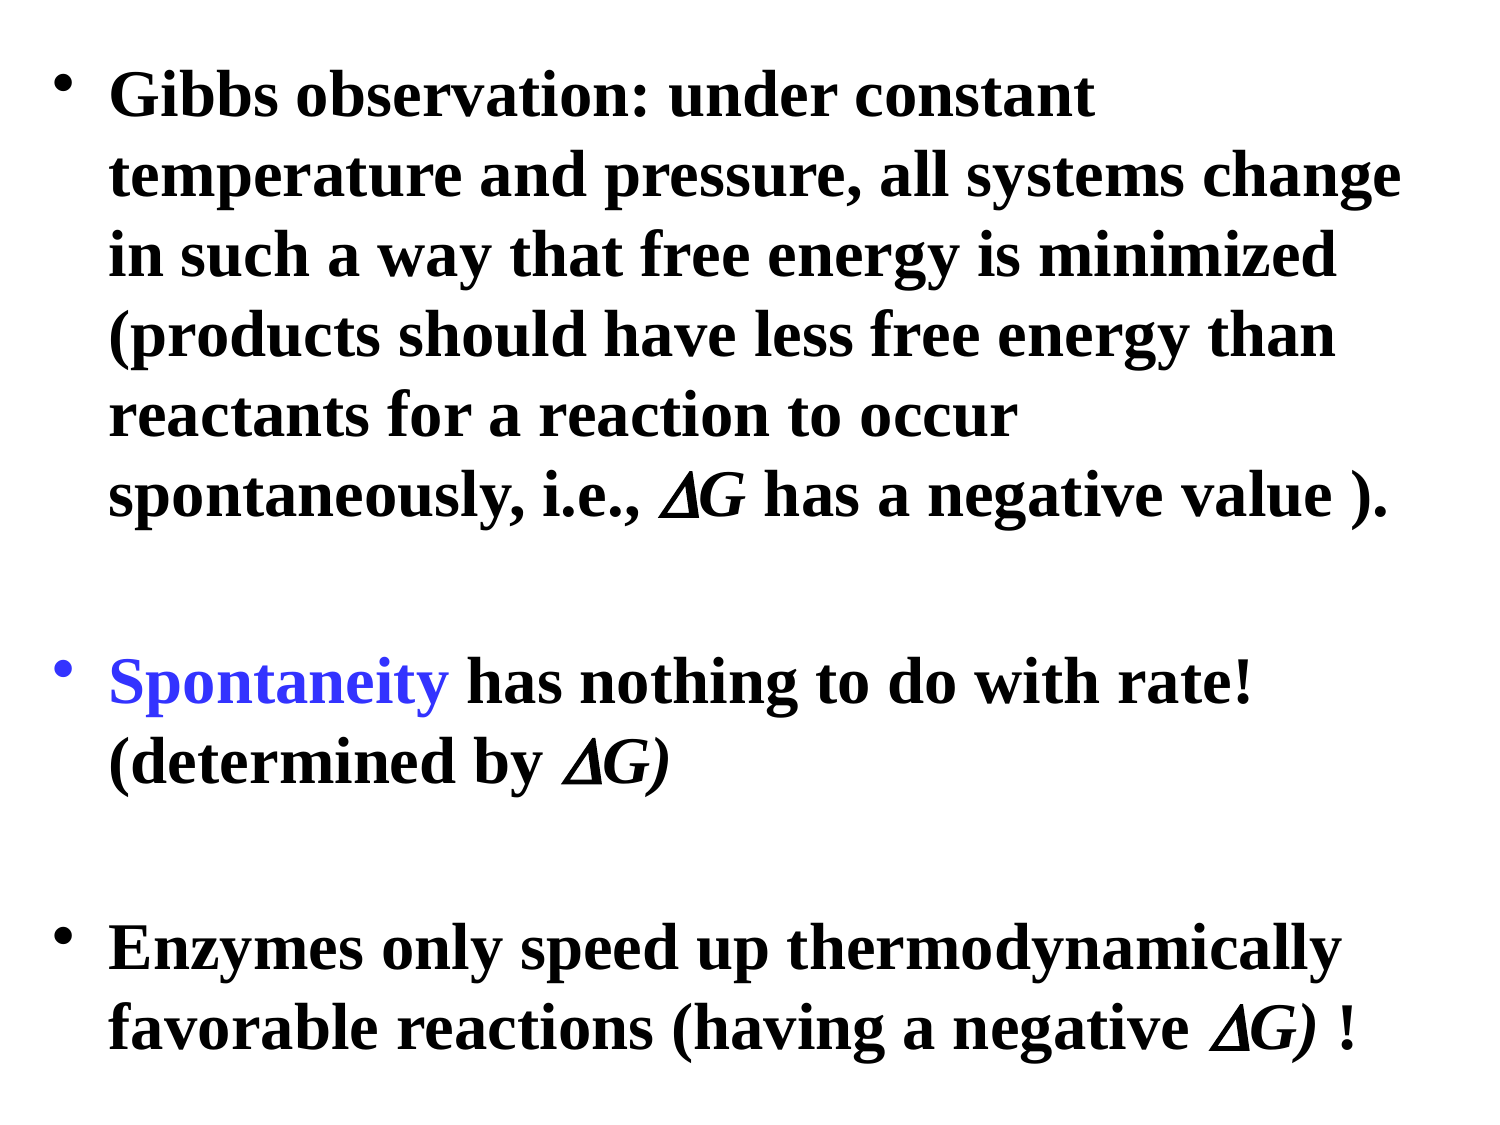

#
Gibbs observation: under constant temperature and pressure, all systems change in such a way that free energy is minimized (products should have less free energy than reactants for a reaction to occur spontaneously, i.e., ΔG has a negative value ).

Spontaneity has nothing to do with rate! (determined by ΔG)

Enzymes only speed up thermodynamically favorable reactions (having a negative ΔG) !